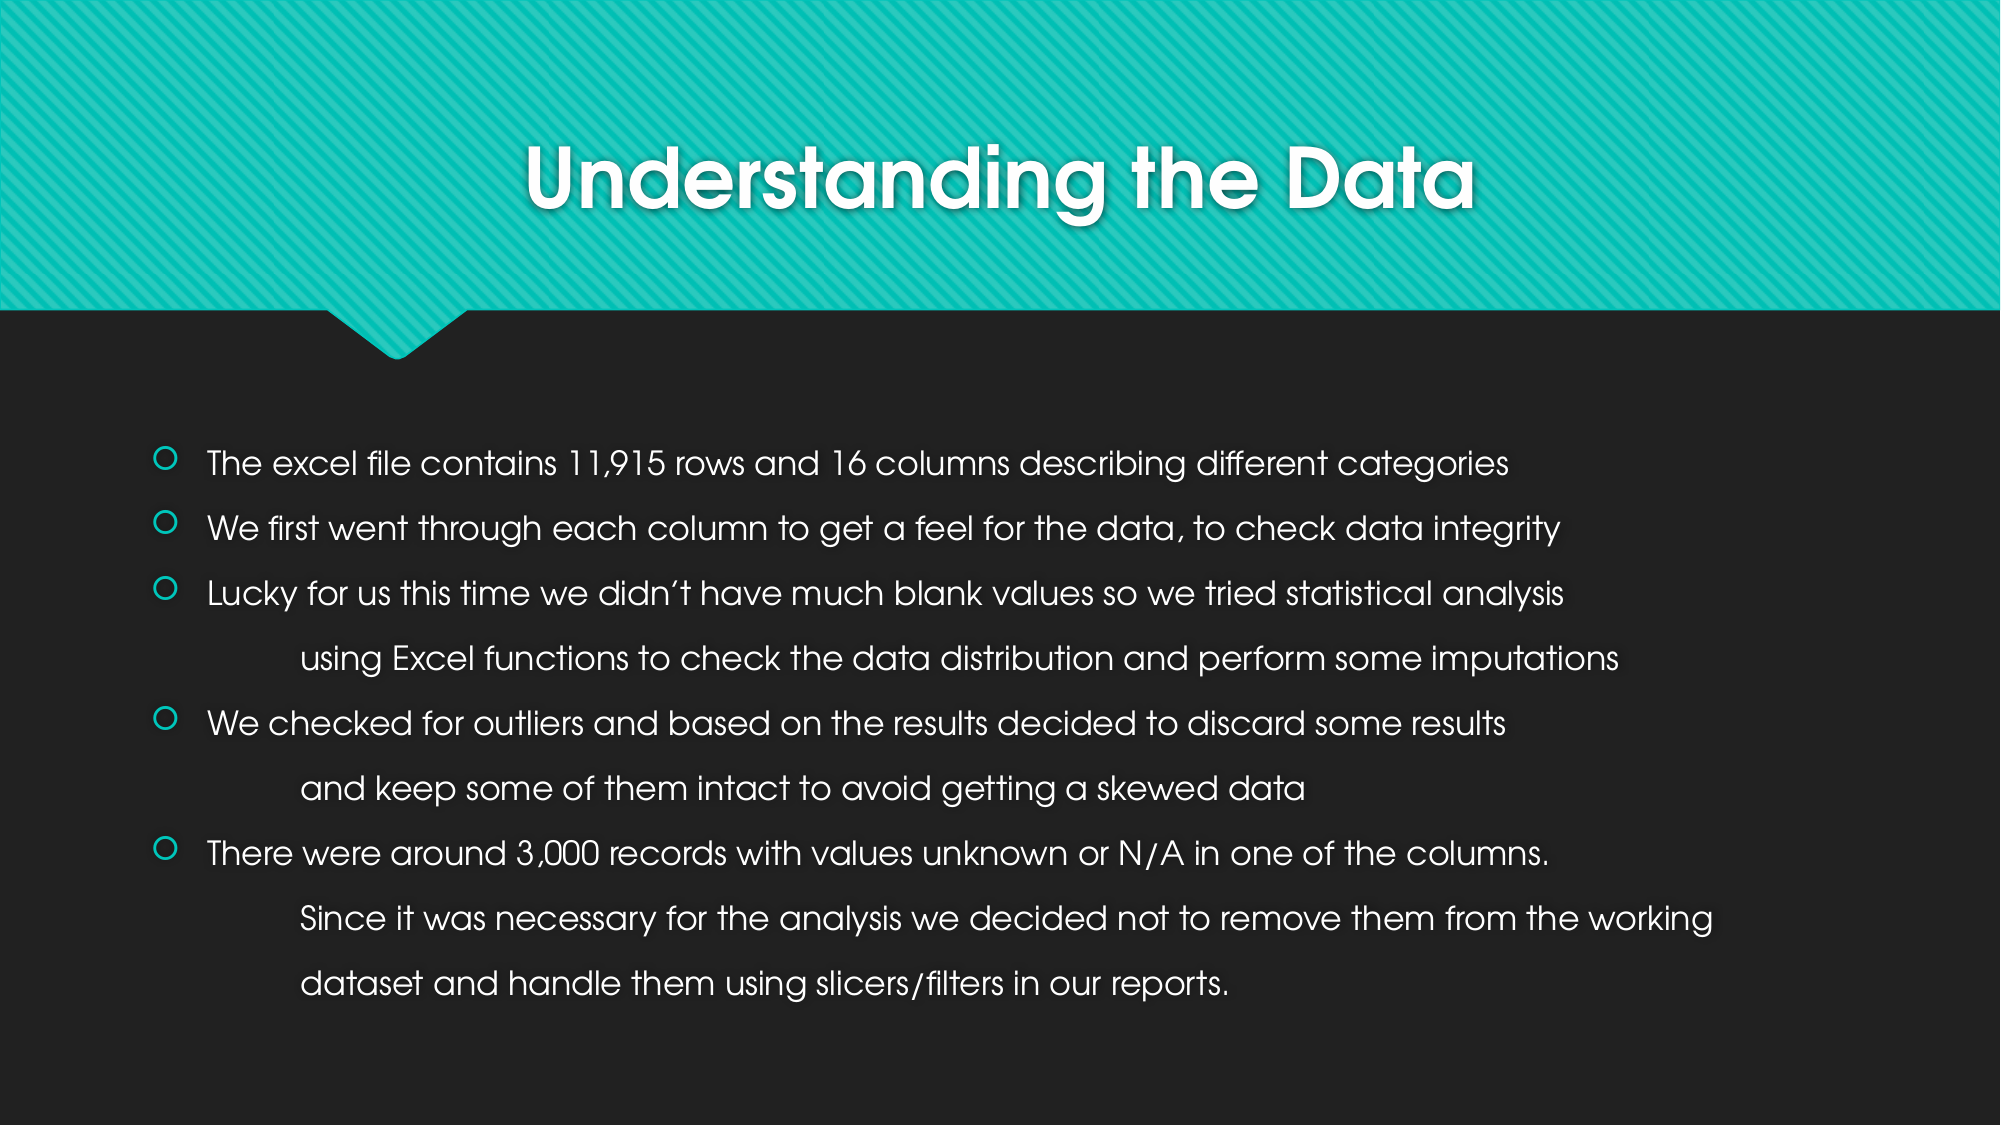

# Understanding the Data
The excel file contains 11,915 rows and 16 columns describing different categories
We first went through each column to get a feel for the data, to check data integrity
Lucky for us this time we didn’t have much blank values so we tried statistical analysis
	using Excel functions to check the data distribution and perform some imputations
We checked for outliers and based on the results decided to discard some results
	and keep some of them intact to avoid getting a skewed data
There were around 3,000 records with values unknown or N/A in one of the columns.
	Since it was necessary for the analysis we decided not to remove them from the working
	dataset and handle them using slicers/filters in our reports.